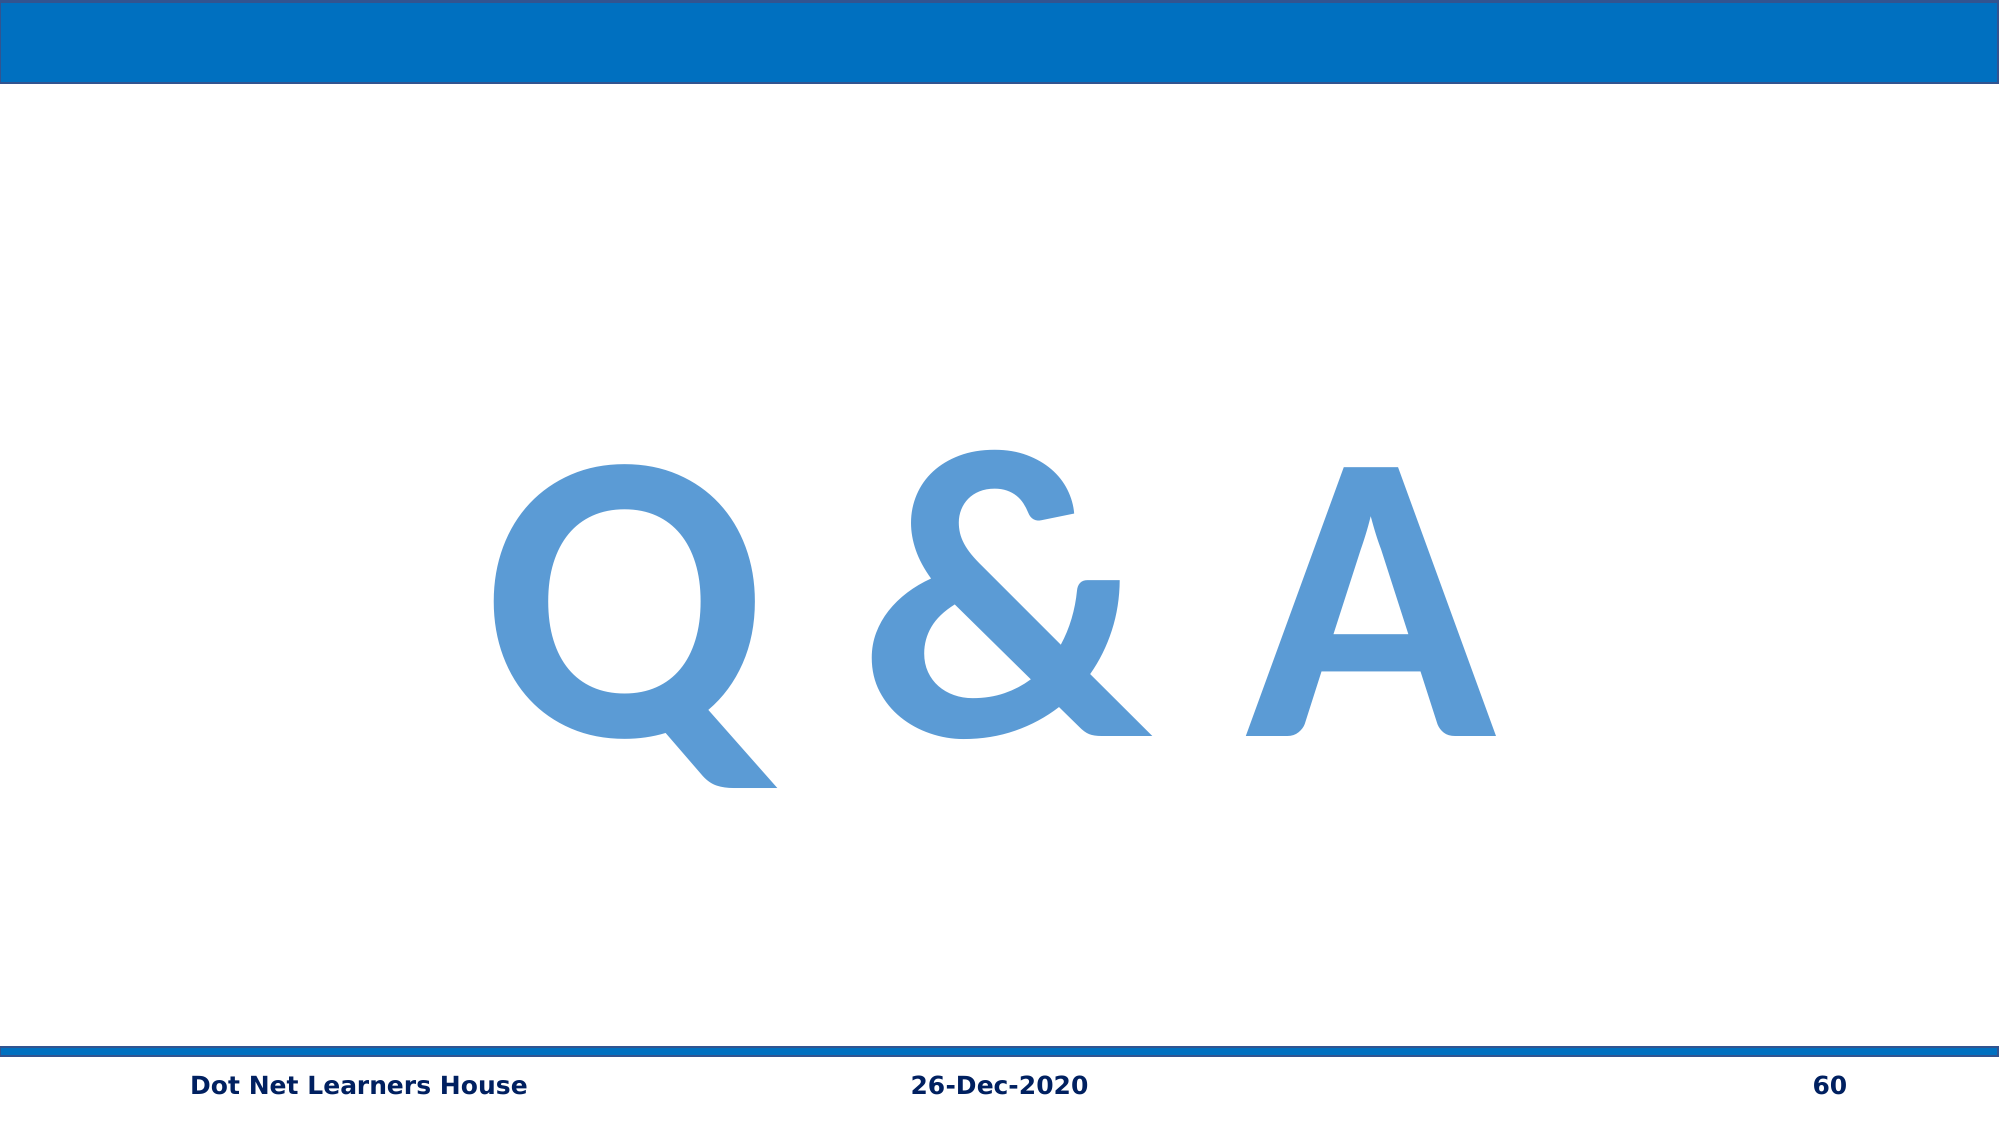

Q & A

26-Dec-2020
60
Dot Net Learners House